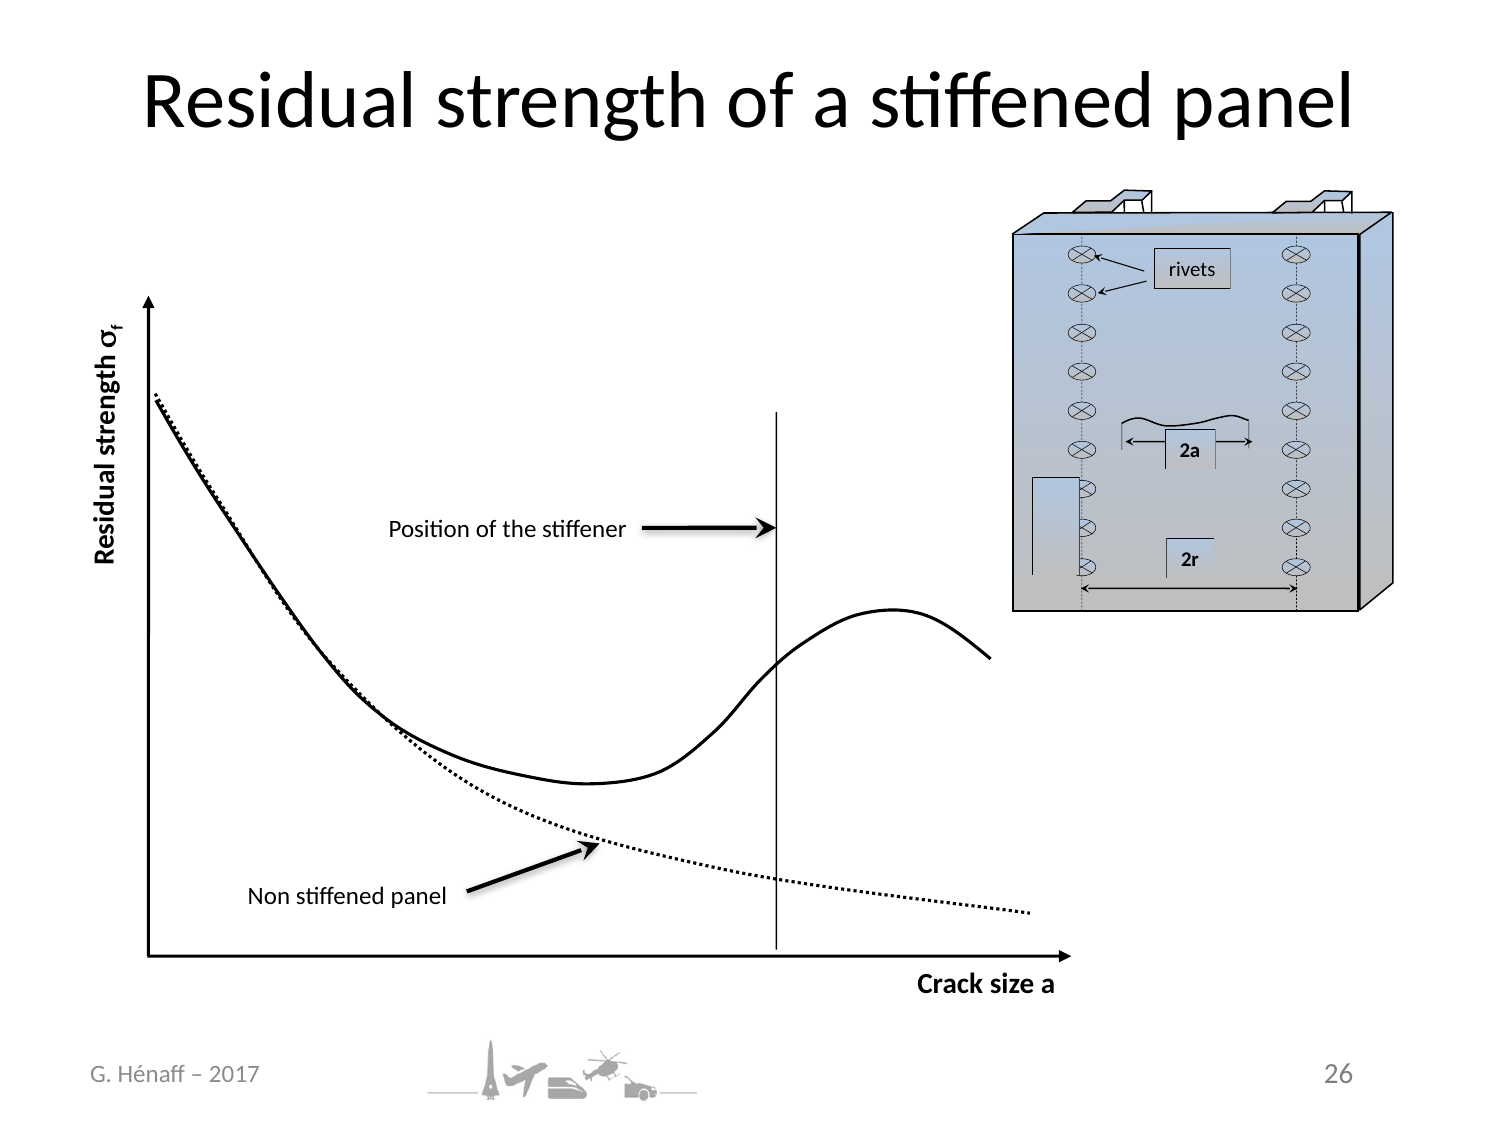

# Residual strength of a stiffened panel

rivets

2a

2r

Residual strength σf
Position of the stiffener

Non stiffened panel

Crack size a
G. Hénaff – 2017